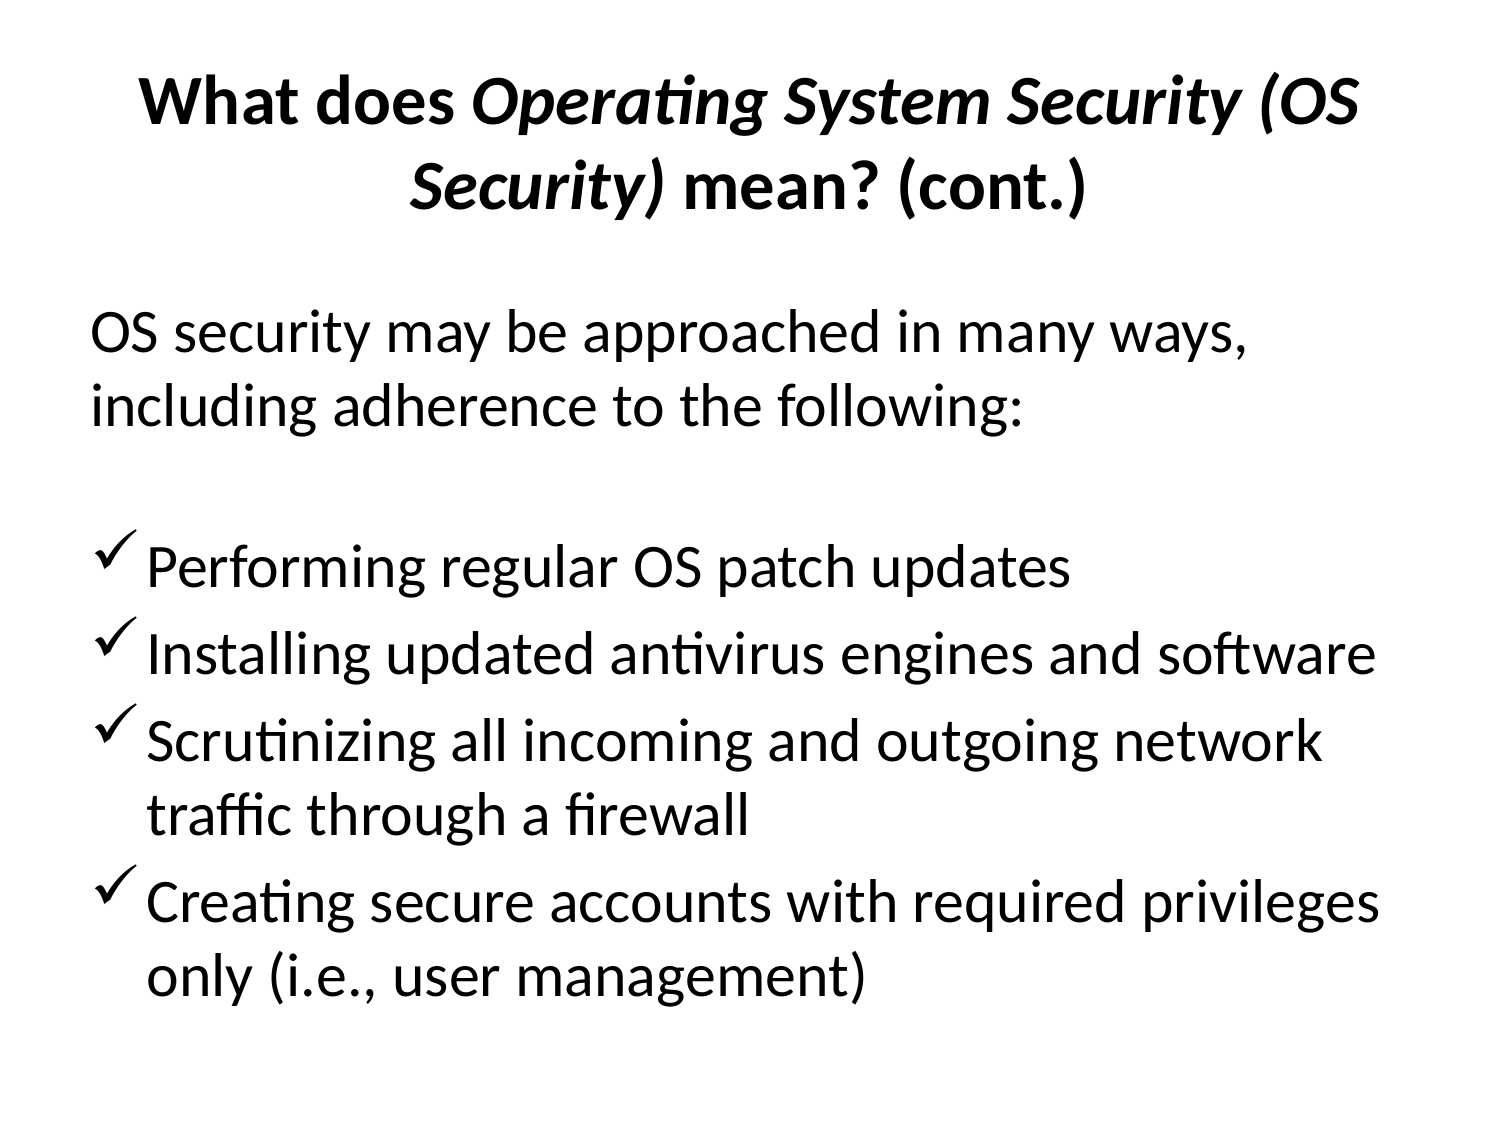

# What does Operating System Security (OS Security) mean? (cont.)
OS security may be approached in many ways, including adherence to the following:
Performing regular OS patch updates
Installing updated antivirus engines and software
Scrutinizing all incoming and outgoing network traffic through a firewall
Creating secure accounts with required privileges only (i.e., user management)